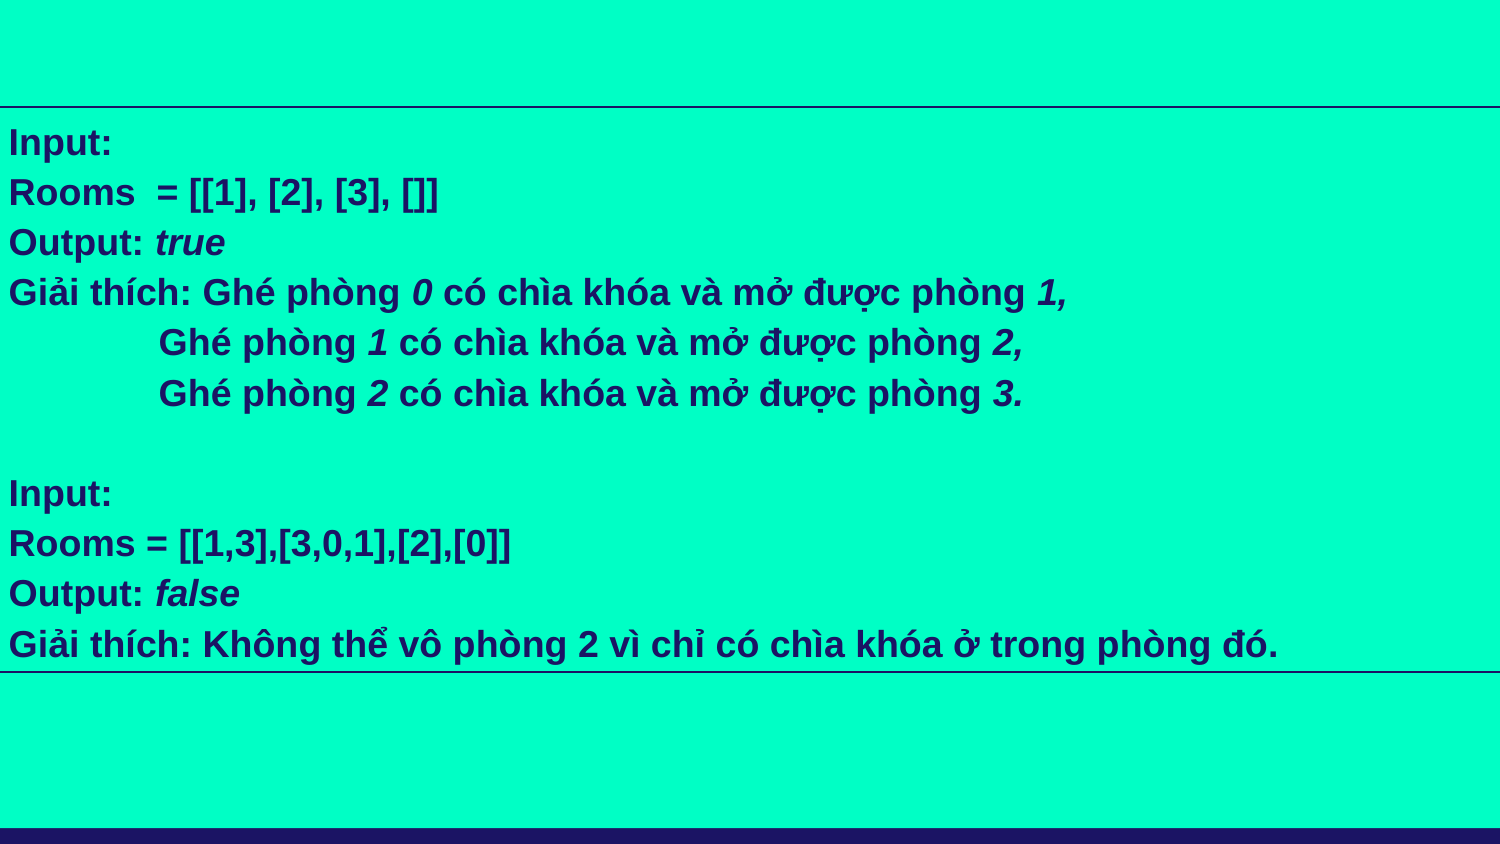

Input:
Rooms  = [[1], [2], [3], []]
Output: true
Giải thích: Ghé phòng 0 có chìa khóa và mở được phòng 1,
	Ghé phòng 1 có chìa khóa và mở được phòng 2,
	Ghé phòng 2 có chìa khóa và mở được phòng 3.

Input:
Rooms = [[1,3],[3,0,1],[2],[0]]
Output: false
Giải thích: Không thể vô phòng 2 vì chỉ có chìa khóa ở trong phòng đó.